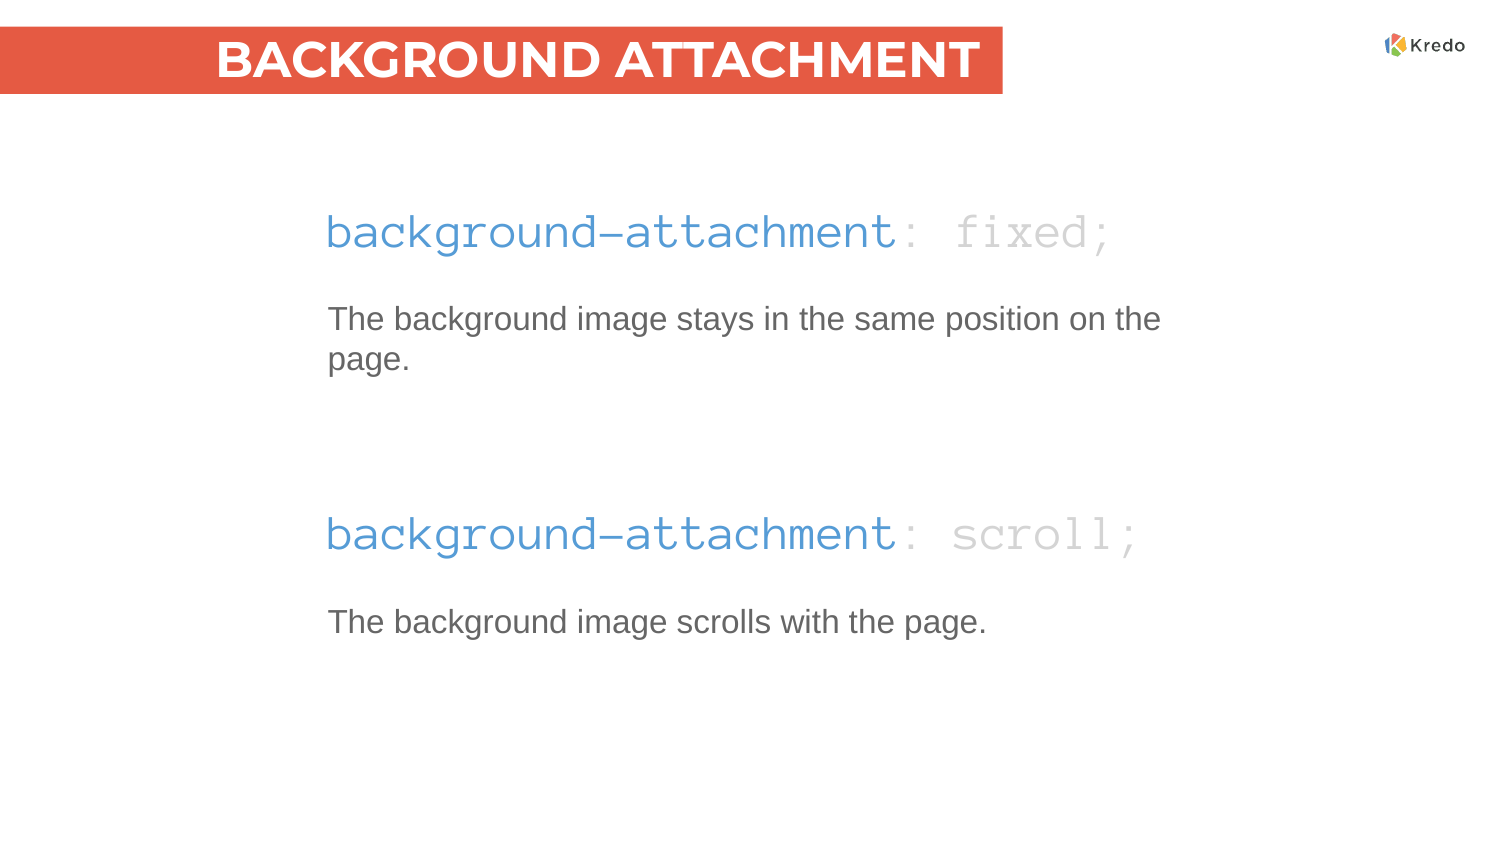

# BACKGROUND ATTACHMENT
background-attachment: fixed;

The background image stays in the same position on the page.
background-attachment: scroll;

The background image scrolls with the page.